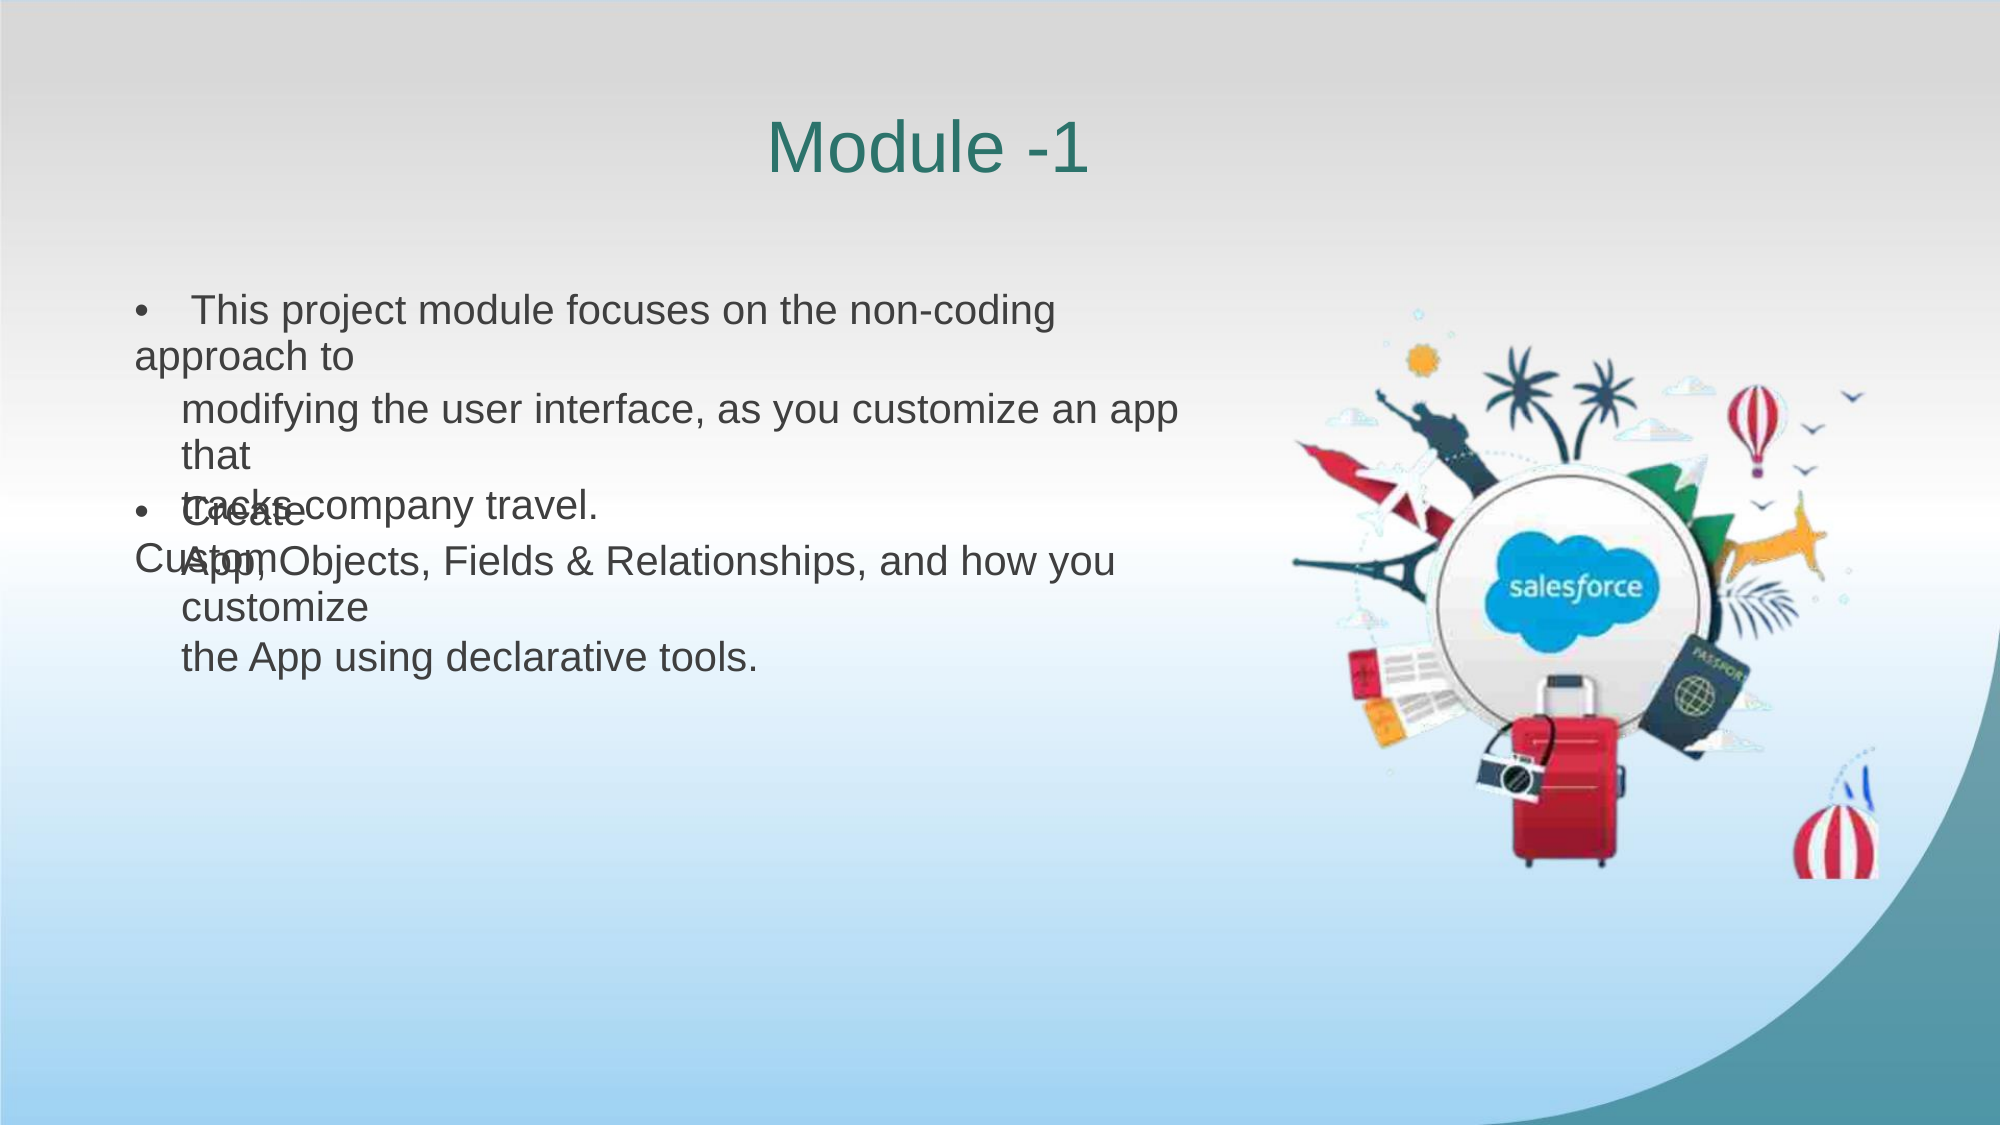

Module -1
• This project module focuses on the non-coding approach to
modifying the user interface, as you customize an app that
tracks company travel.
• Create Custom
App, Objects, Fields & Relationships, and how you customize
the App using declarative tools.